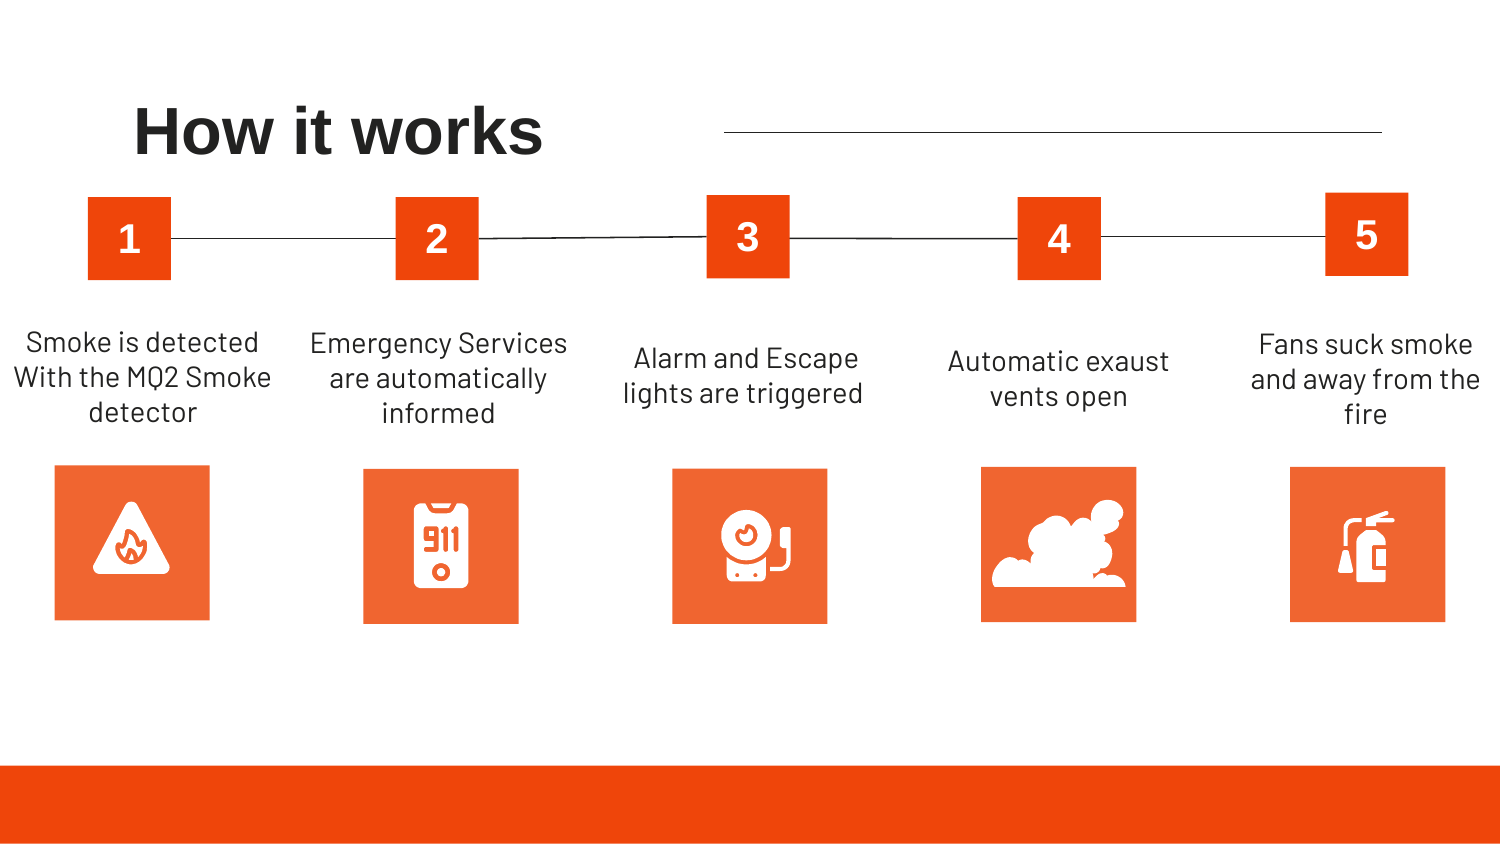

# How it works
5
3
1
2
4
Alarm and Escape lights are triggered
Smoke is detected
With the MQ2 Smoke detector
Emergency Services are automatically informed
Automatic exaust vents open
Fans suck smoke and away from the fire